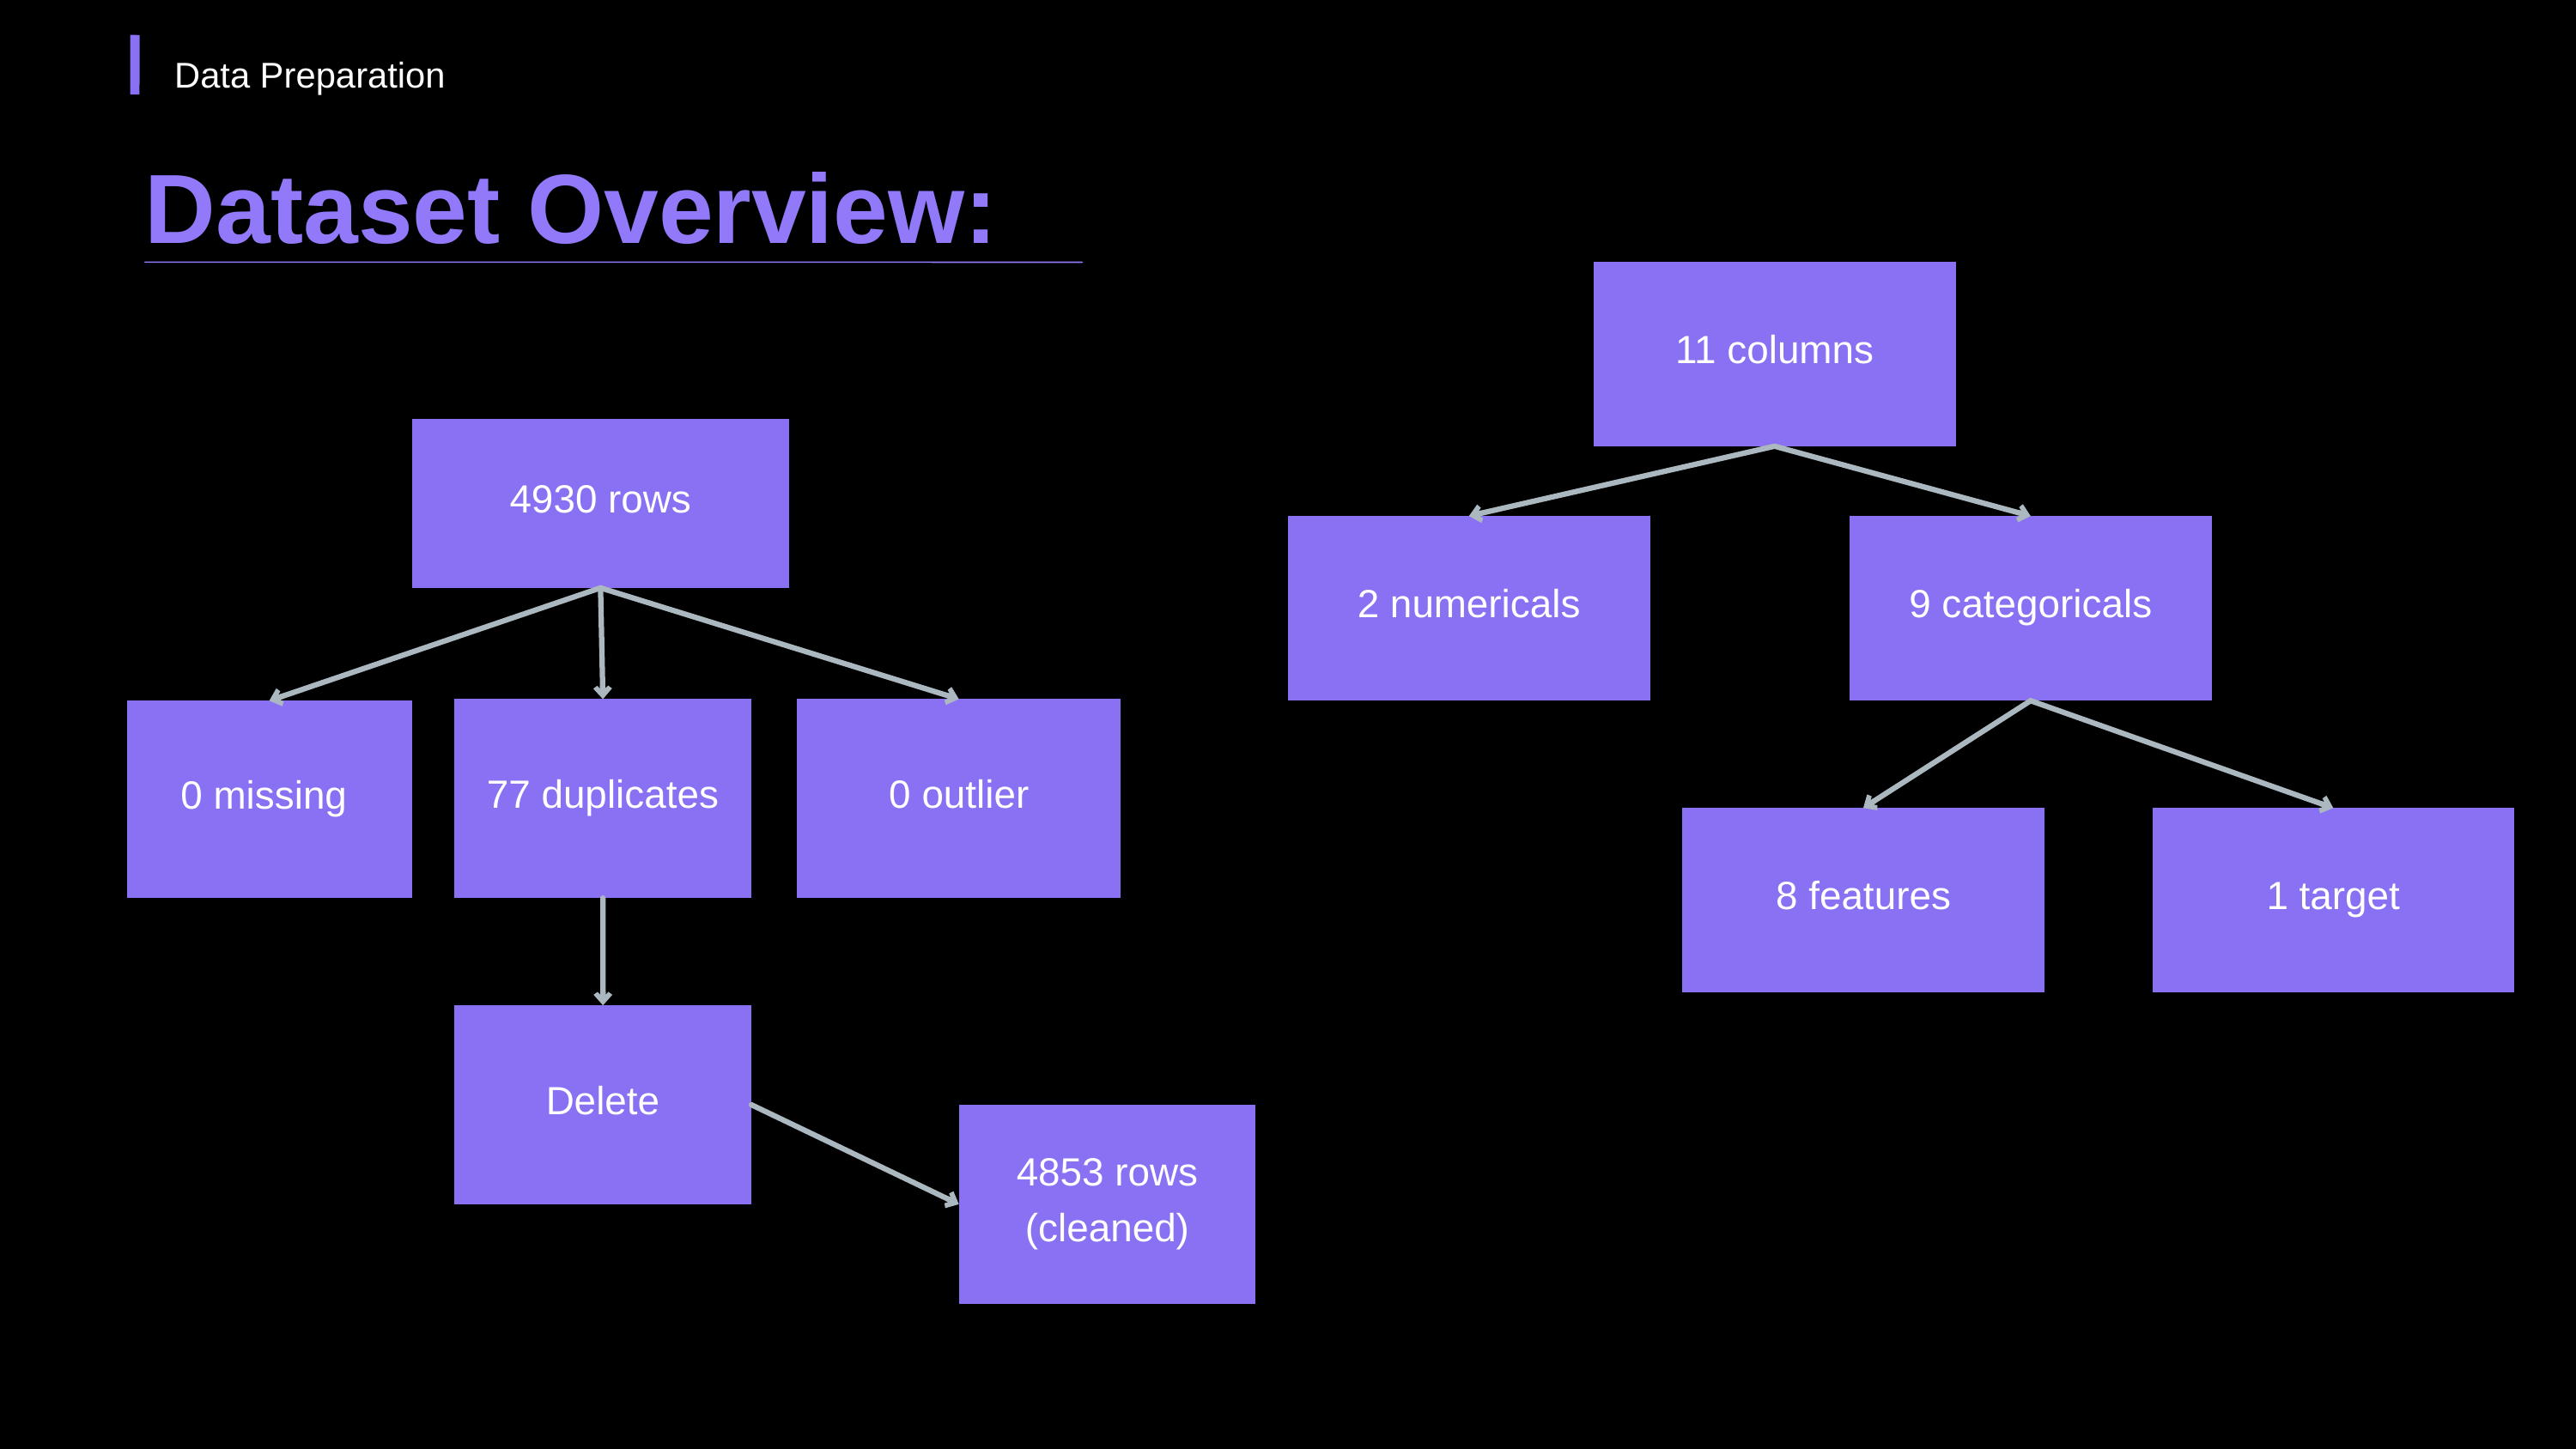

Data Preparation
Dataset Overview:
Historical Data

11 columns

4930 rows

2 numericals

9 categoricals

77 duplicates

0 outlier

0 missing

8 features

1 target

Delete

4853 rows
(cleaned)